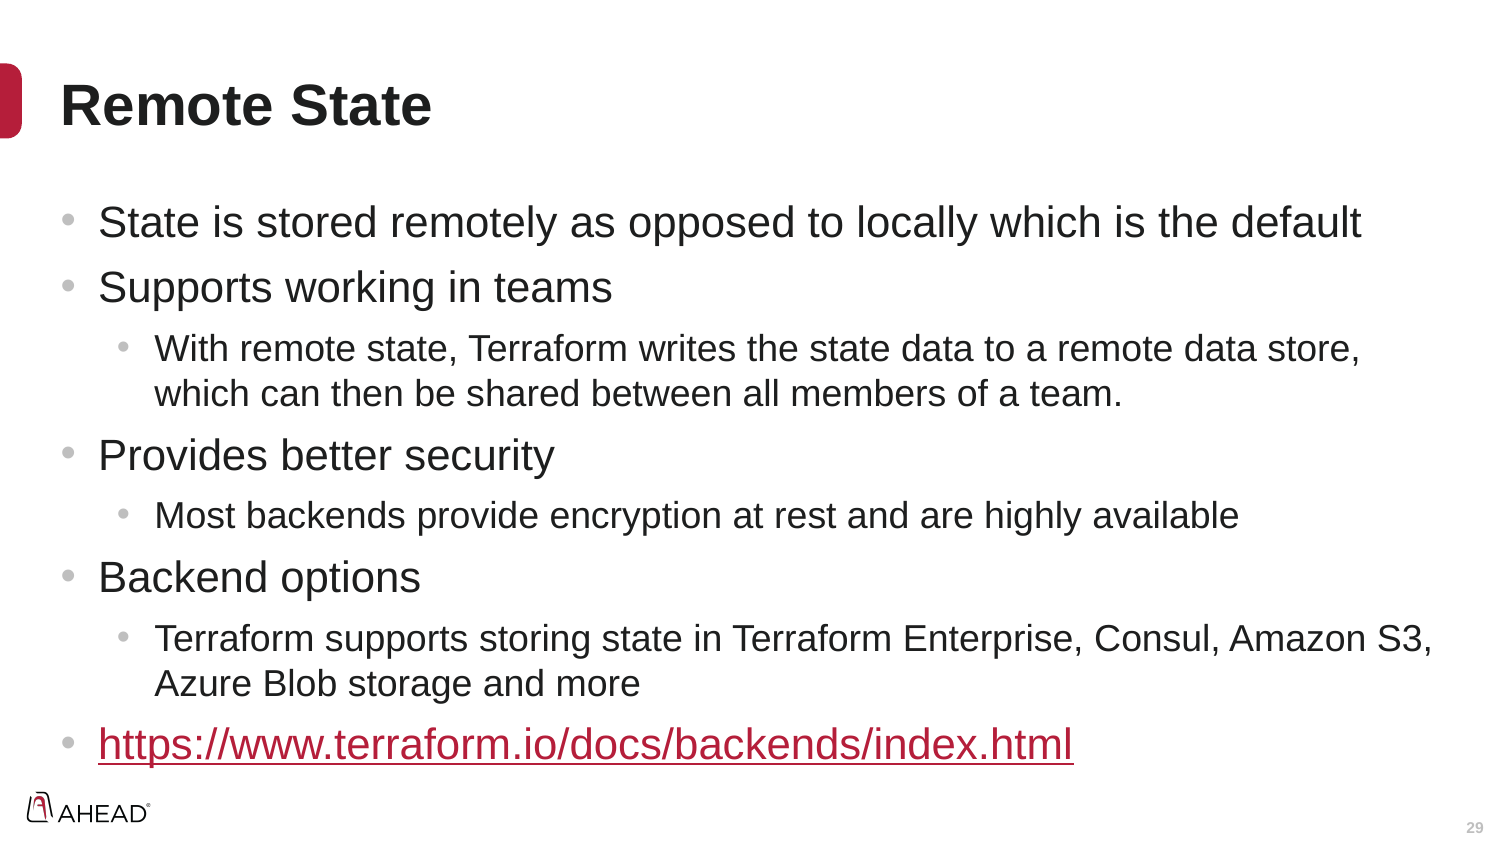

# Remote State
State is stored remotely as opposed to locally which is the default
Supports working in teams
With remote state, Terraform writes the state data to a remote data store, which can then be shared between all members of a team.
Provides better security
Most backends provide encryption at rest and are highly available
Backend options
Terraform supports storing state in Terraform Enterprise, Consul, Amazon S3, Azure Blob storage and more
https://www.terraform.io/docs/backends/index.html